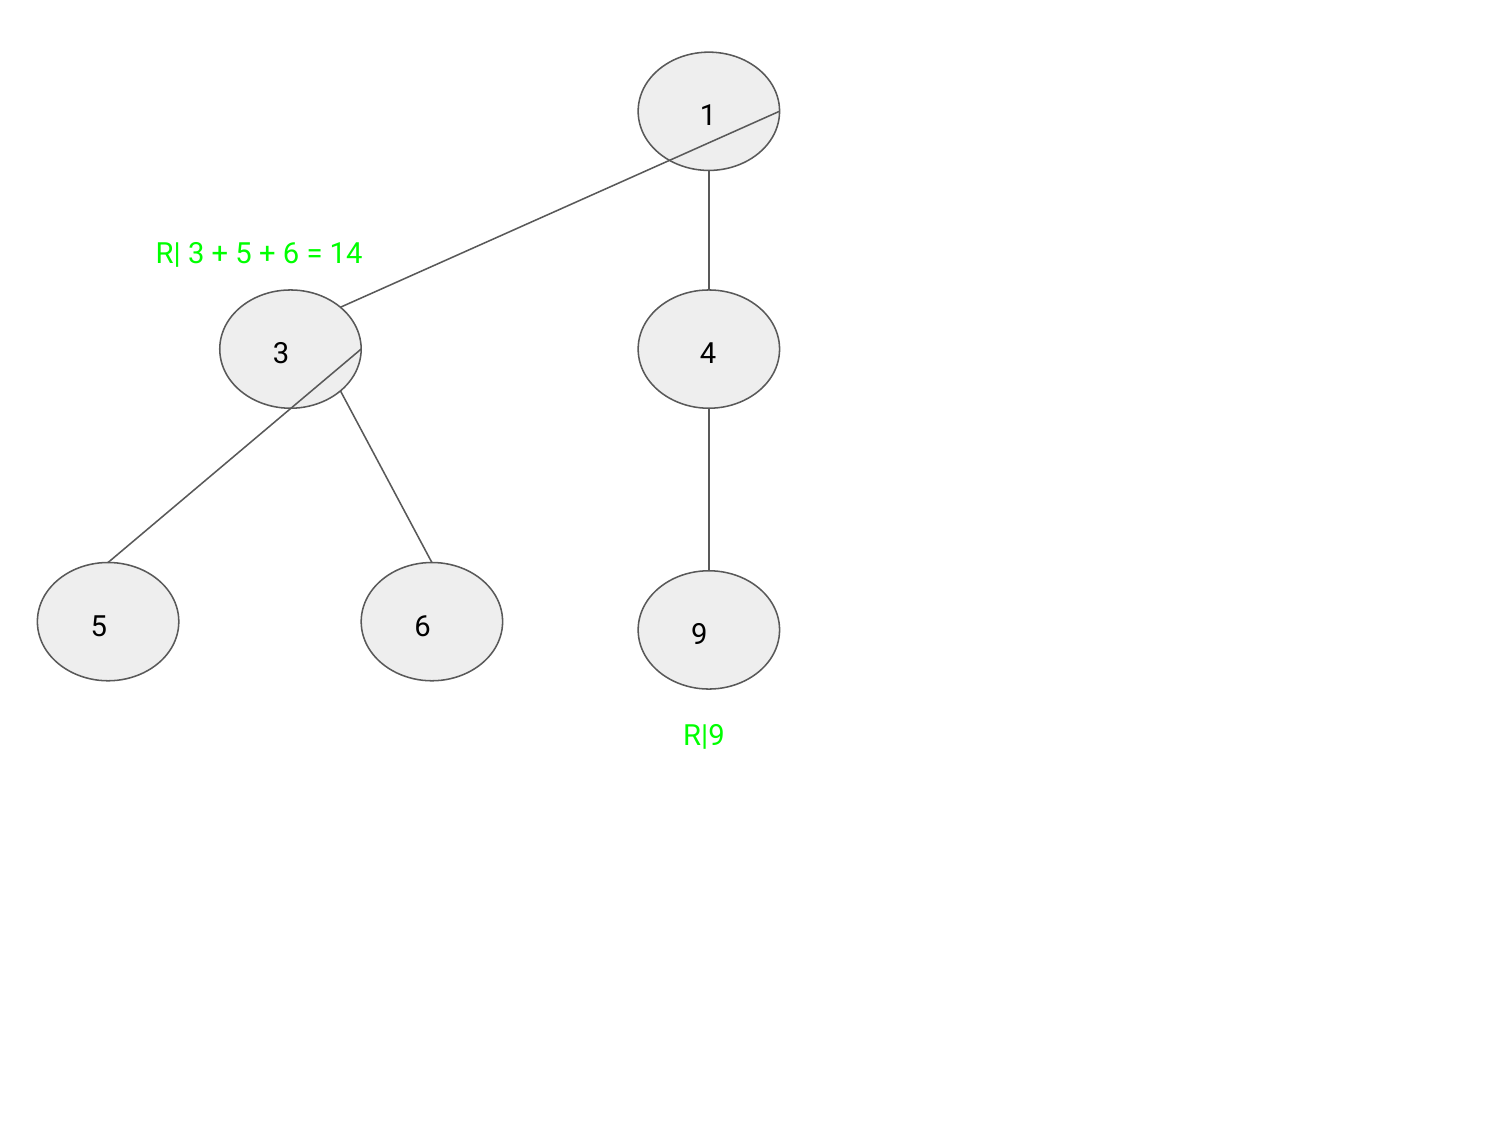

1
R| 3 + 5 + 6 = 14

3
4

5
6
9
R|9